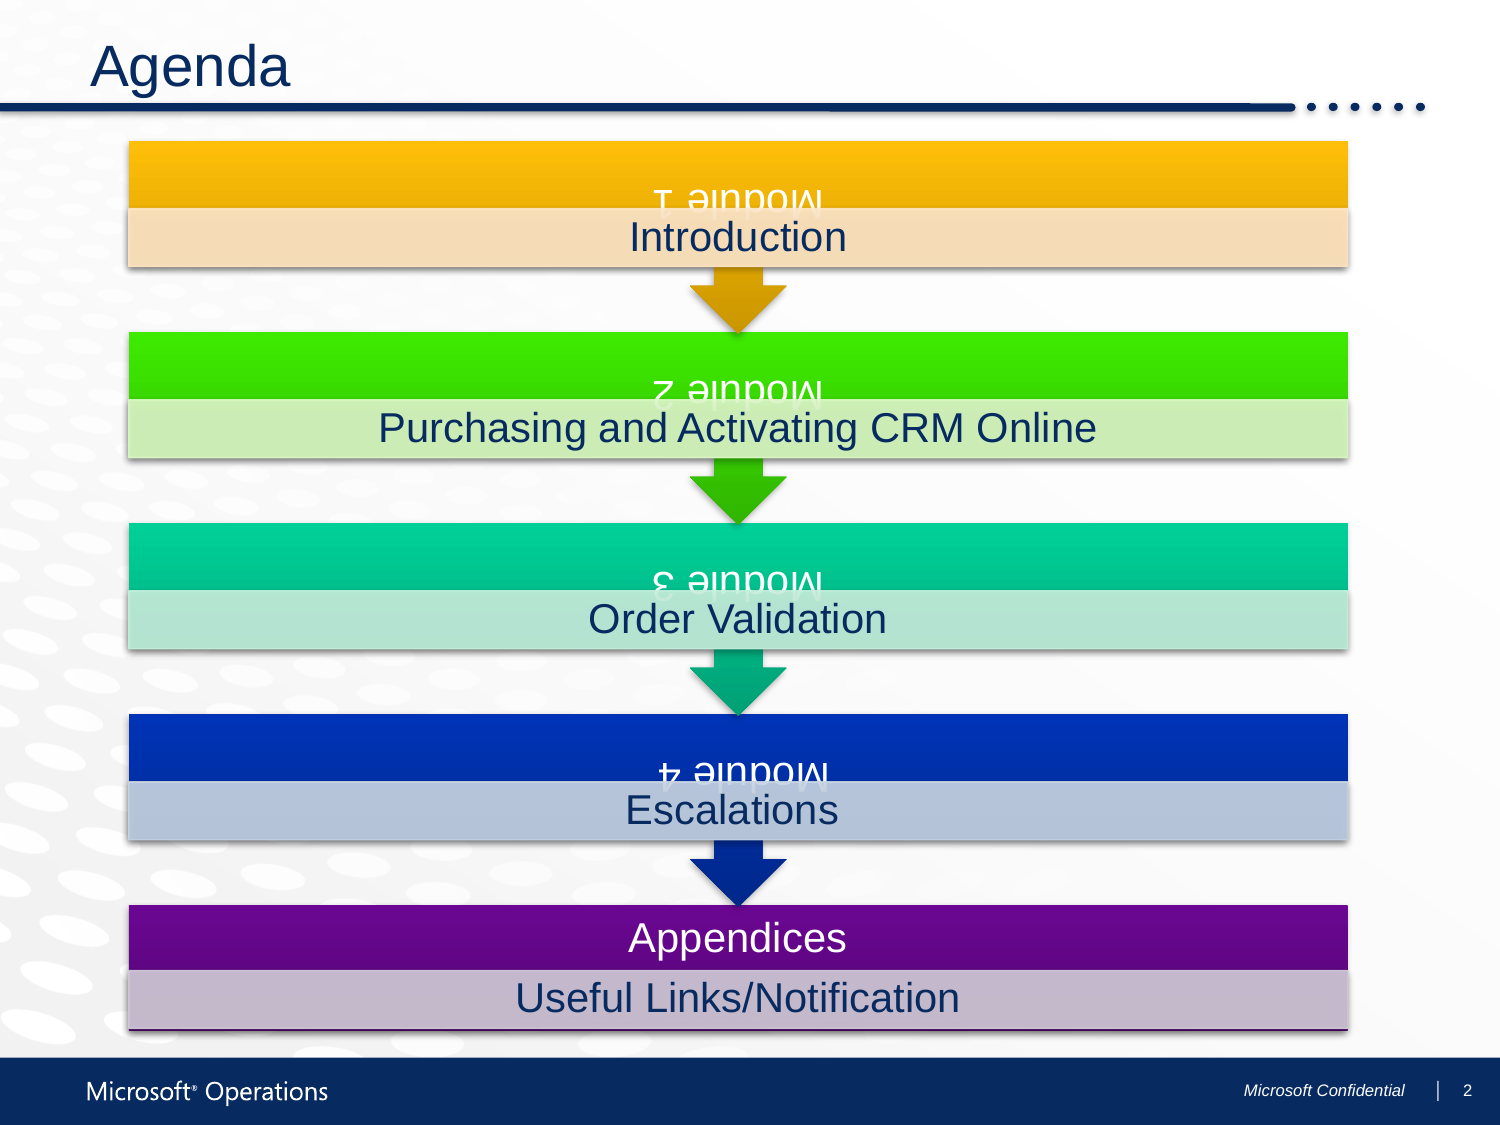

# Agenda
Appendices
Useful Links/Notification
Module 4
Escalations
Module 3
Order Validation
Module 2
Purchasing and Activating CRM Online
Module 1
Introduction